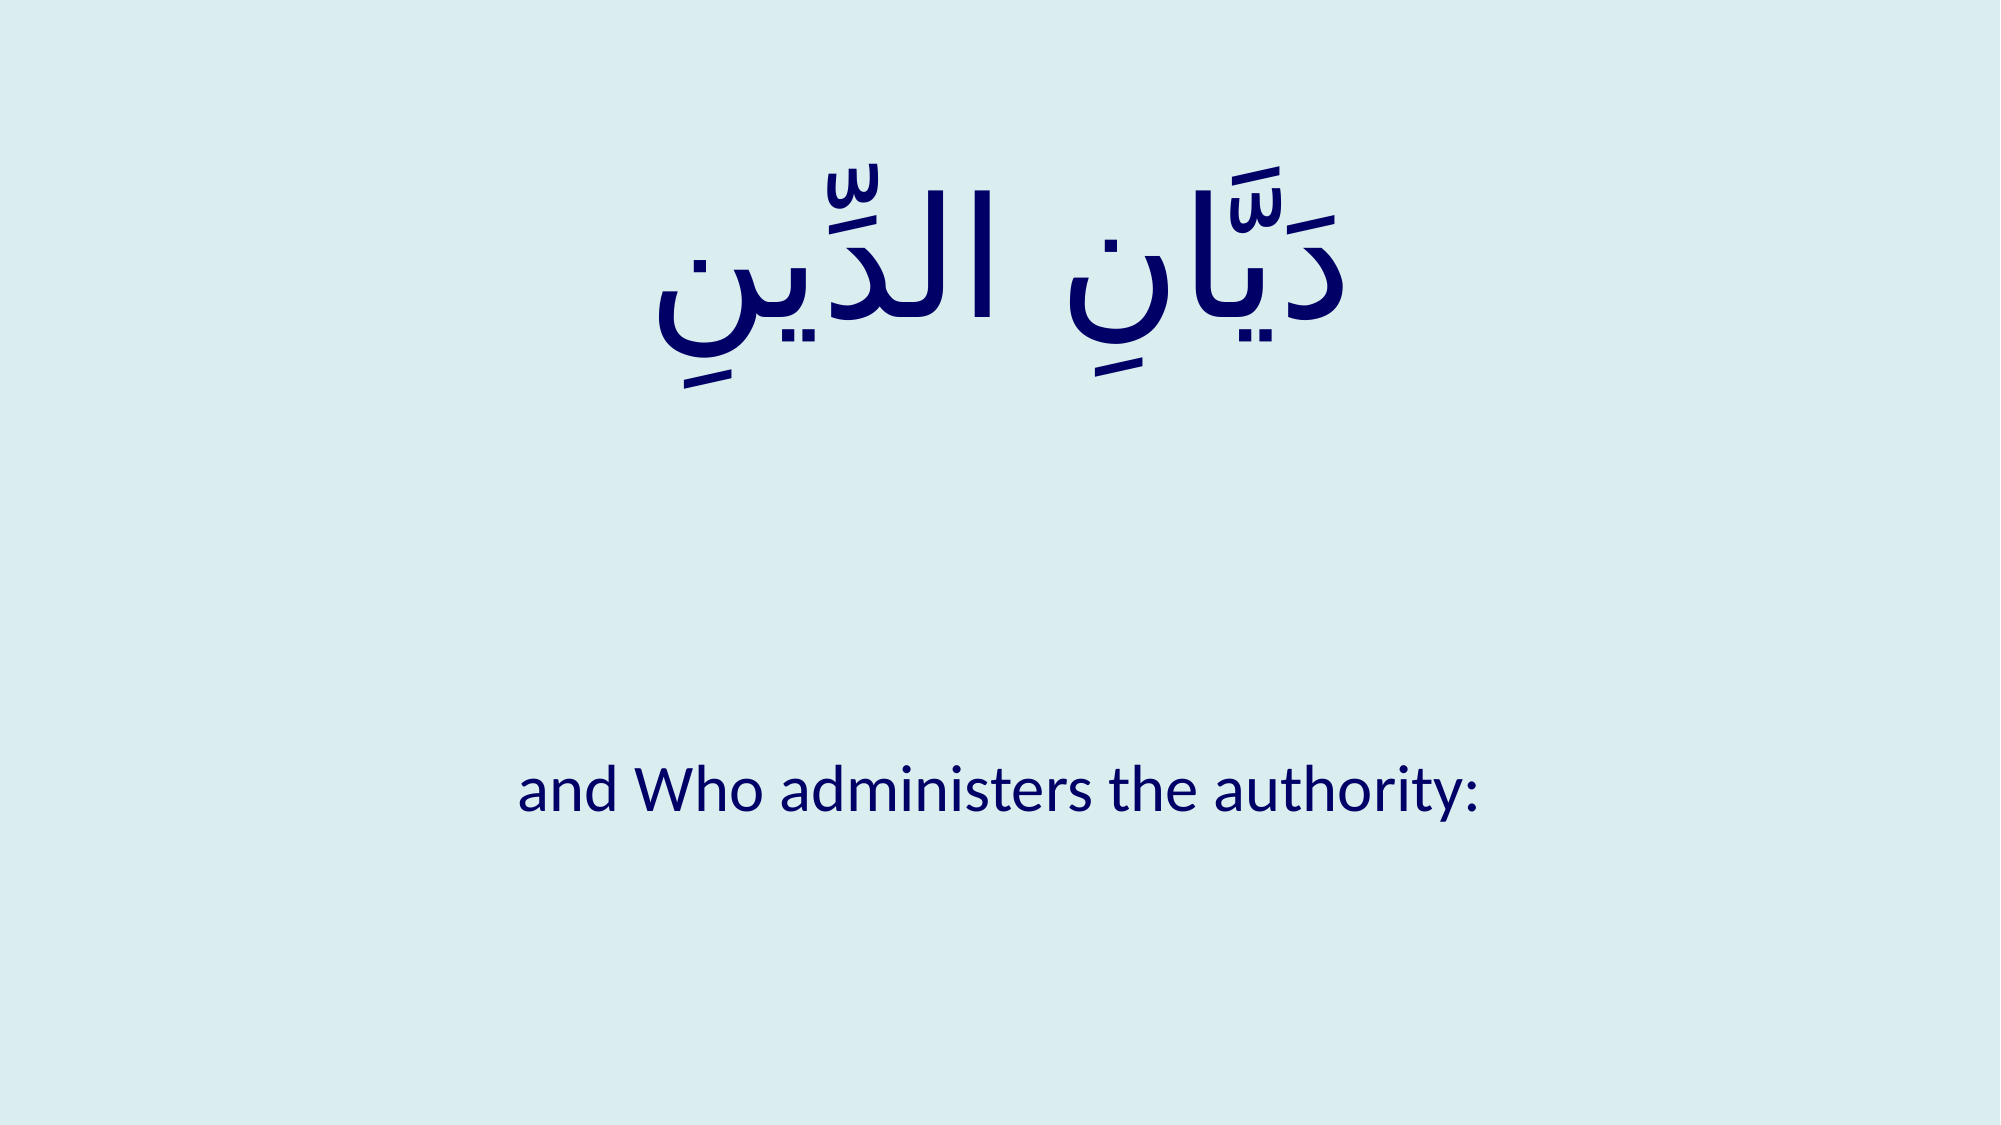

# دَيَّانِ الدِّينِ
and Who administers the authority: